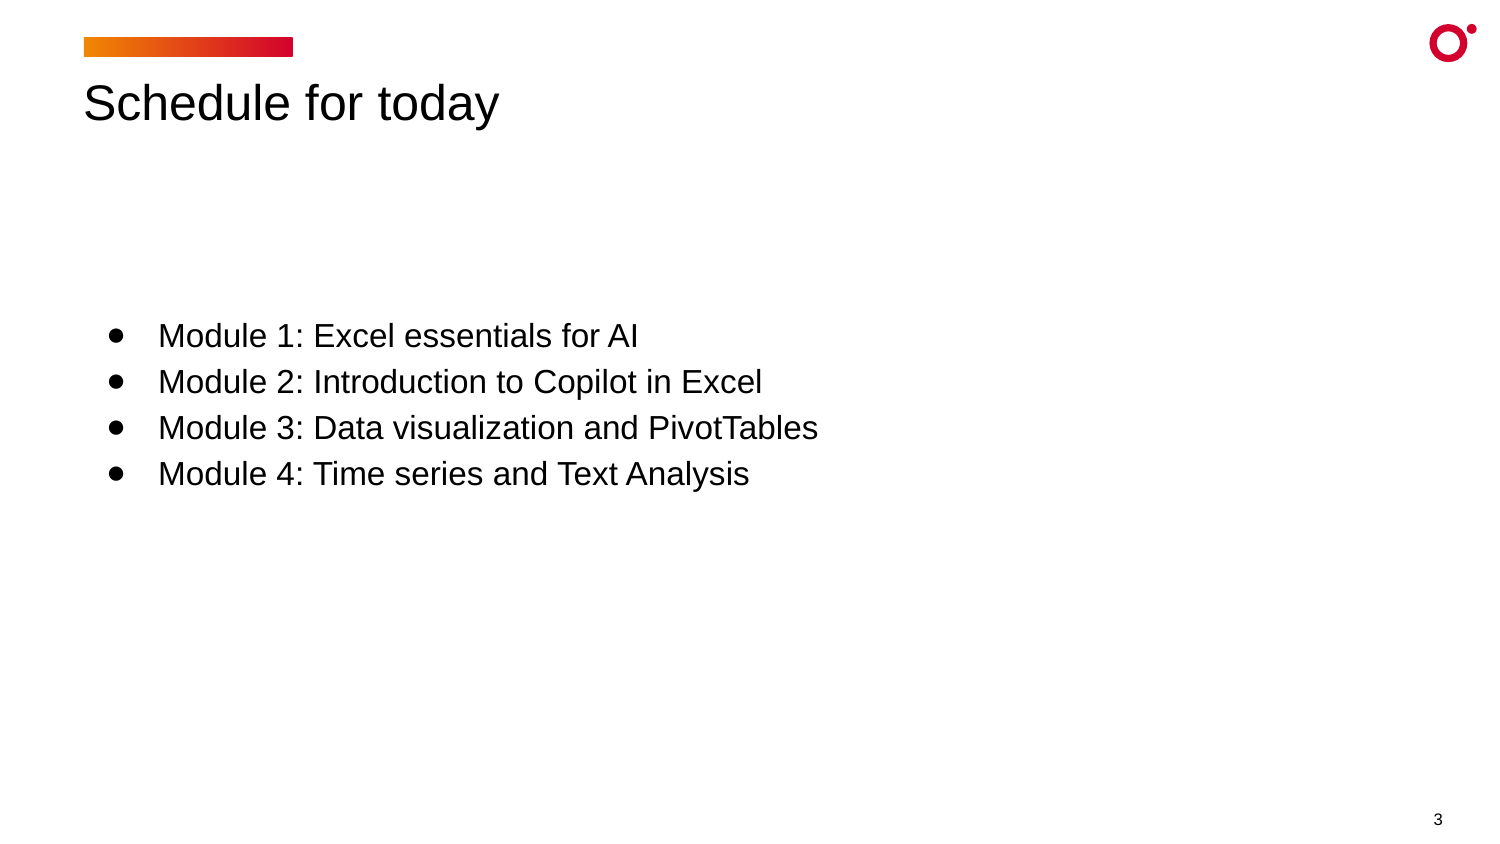

# Schedule for today

Module 1: Excel essentials for AI
Module 2: Introduction to Copilot in Excel
Module 3: Data visualization and PivotTables
Module 4: Time series and Text Analysis
3